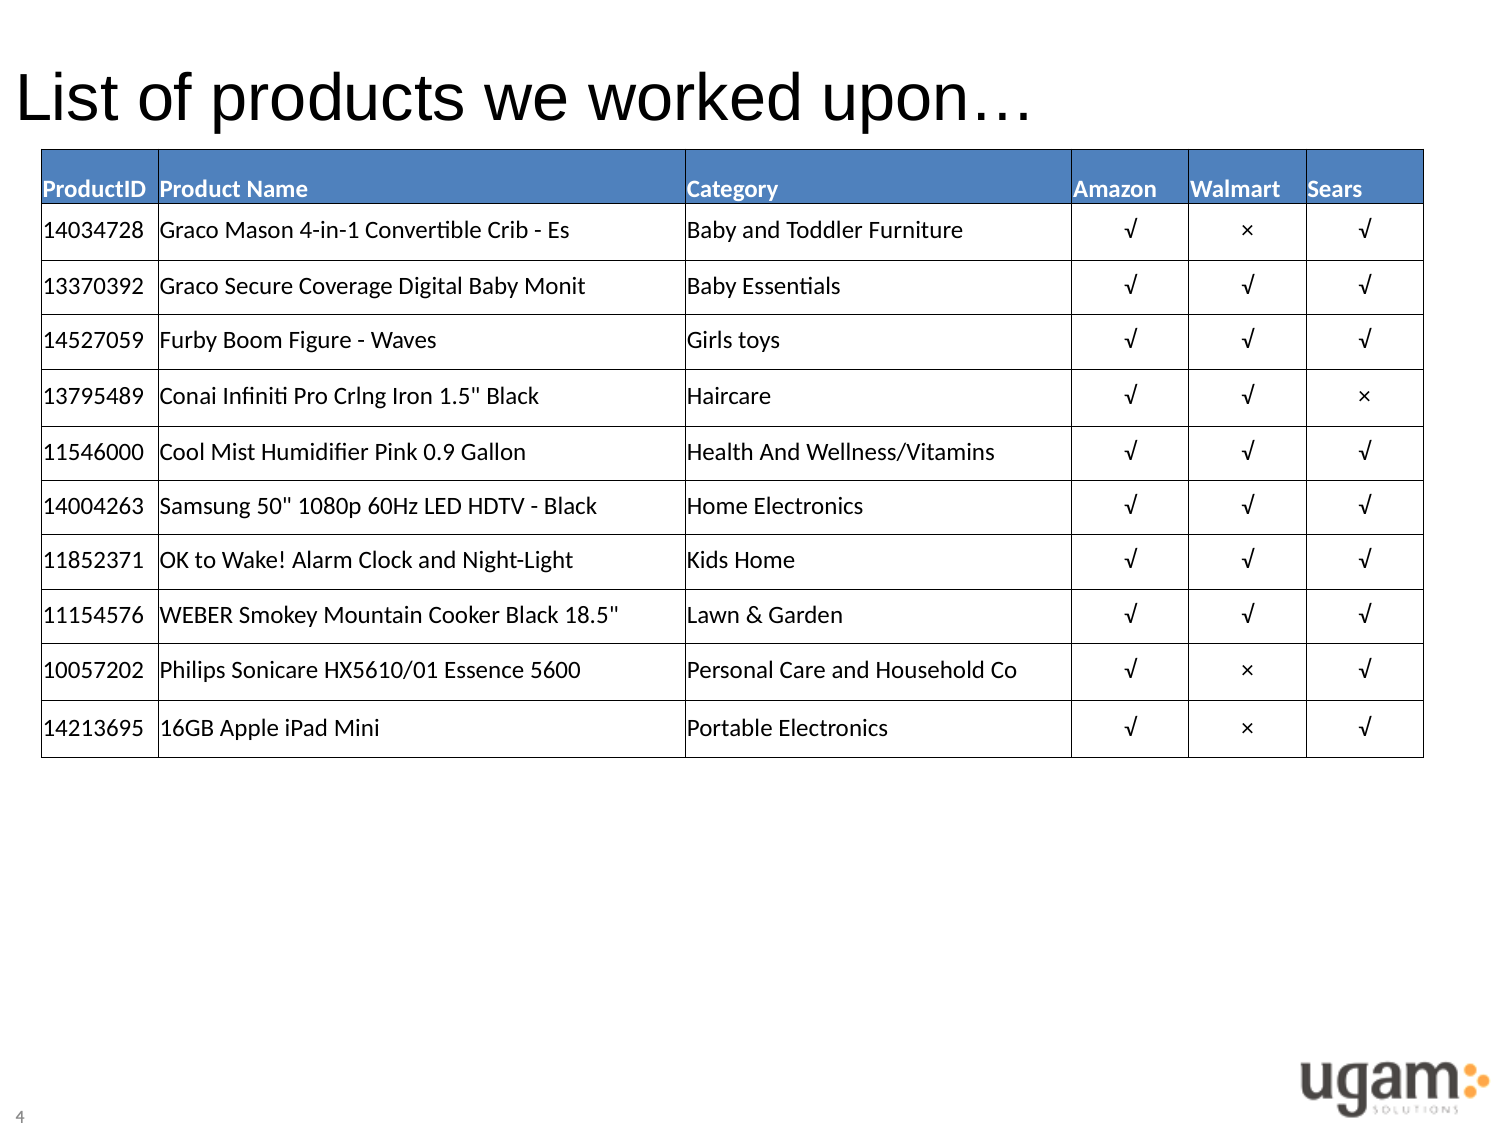

# List of products we worked upon…
| ProductID | Product Name | Category | Amazon | Walmart | Sears |
| --- | --- | --- | --- | --- | --- |
| 14034728 | Graco Mason 4-in-1 Convertible Crib - Es | Baby and Toddler Furniture | √ | × | √ |
| 13370392 | Graco Secure Coverage Digital Baby Monit | Baby Essentials | √ | √ | √ |
| 14527059 | Furby Boom Figure - Waves | Girls toys | √ | √ | √ |
| 13795489 | Conai Infiniti Pro Crlng Iron 1.5" Black | Haircare | √ | √ | × |
| 11546000 | Cool Mist Humidifier Pink 0.9 Gallon | Health And Wellness/Vitamins | √ | √ | √ |
| 14004263 | Samsung 50" 1080p 60Hz LED HDTV - Black | Home Electronics | √ | √ | √ |
| 11852371 | OK to Wake! Alarm Clock and Night-Light | Kids Home | √ | √ | √ |
| 11154576 | WEBER Smokey Mountain Cooker Black 18.5" | Lawn & Garden | √ | √ | √ |
| 10057202 | Philips Sonicare HX5610/01 Essence 5600 | Personal Care and Household Co | √ | × | √ |
| 14213695 | 16GB Apple iPad Mini | Portable Electronics | √ | × | √ |